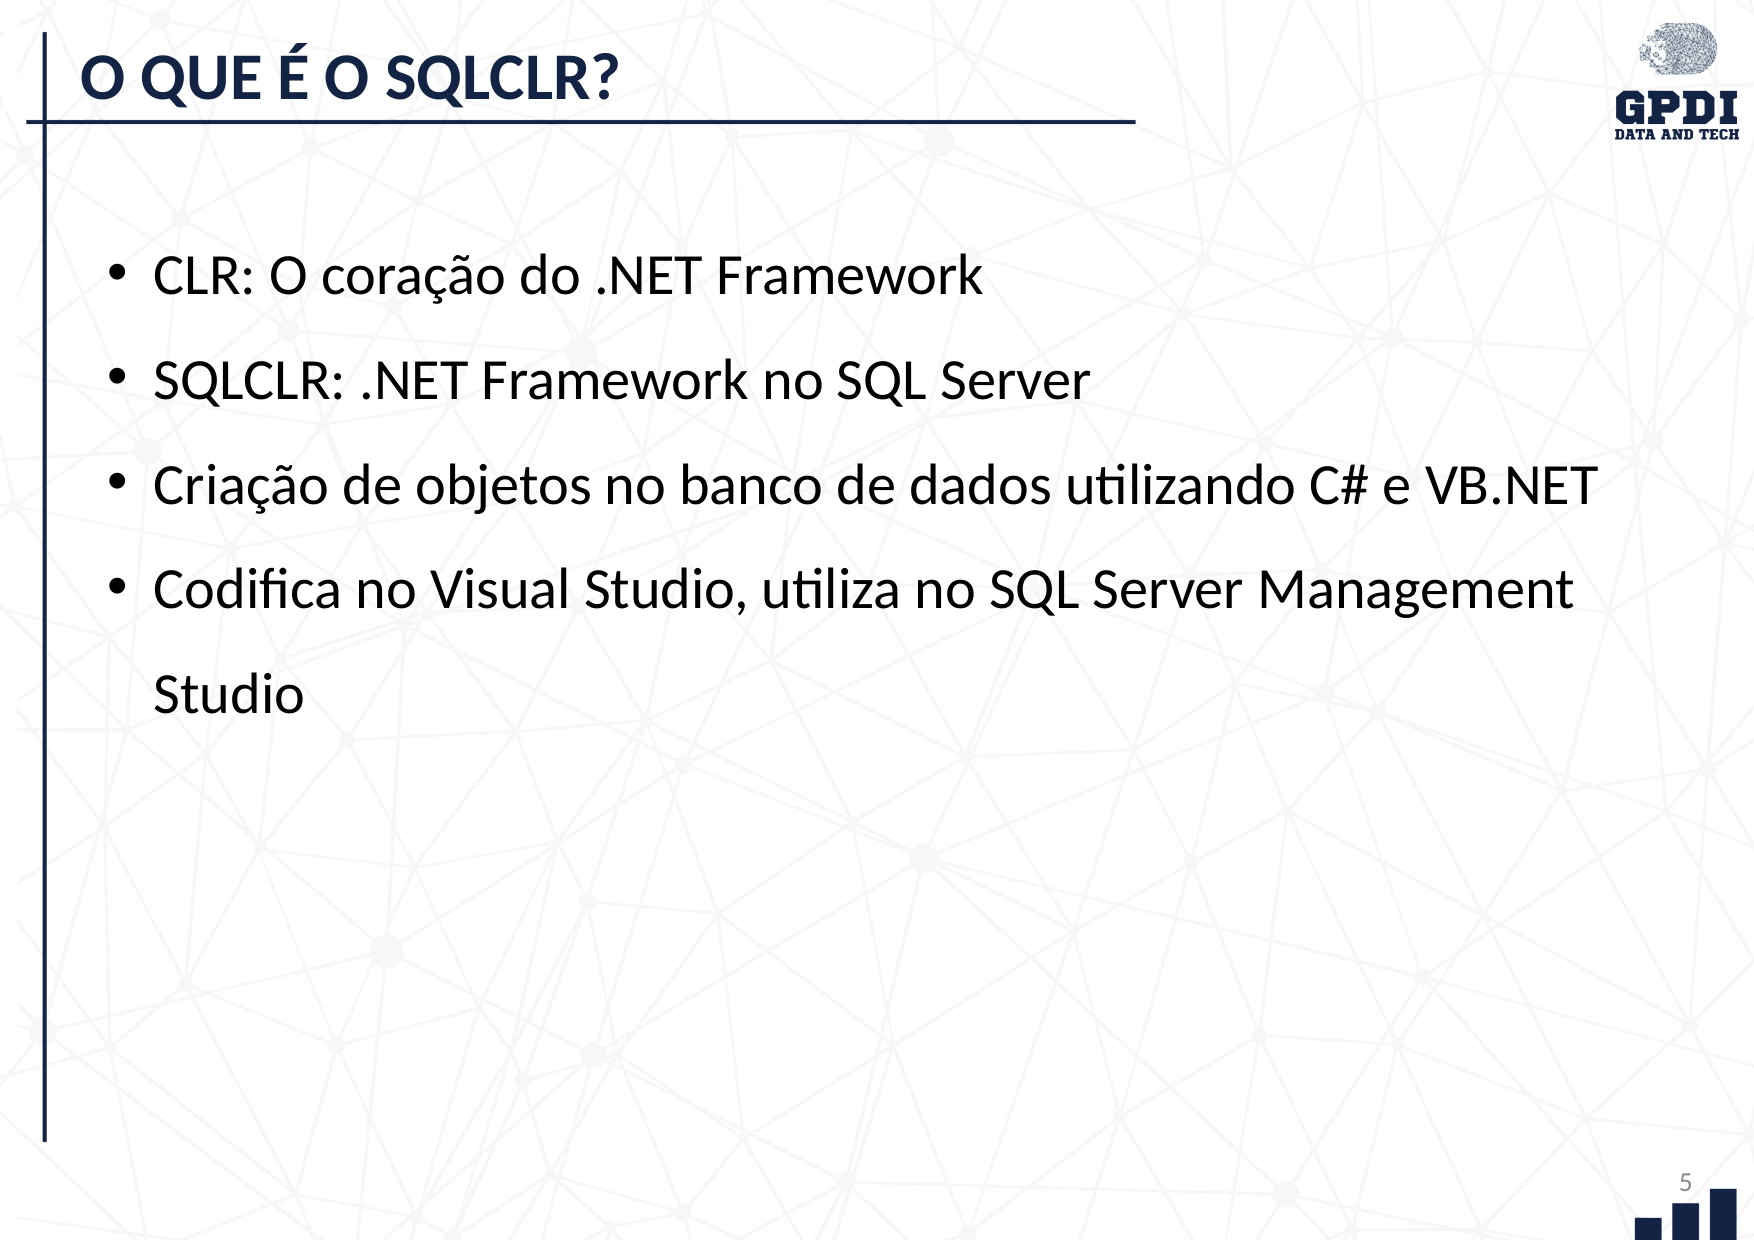

O QUE É O SQLCLR?
CLR: O coração do .NET Framework
SQLCLR: .NET Framework no SQL Server
Criação de objetos no banco de dados utilizando C# e VB.NET
Codifica no Visual Studio, utiliza no SQL Server Management Studio

5